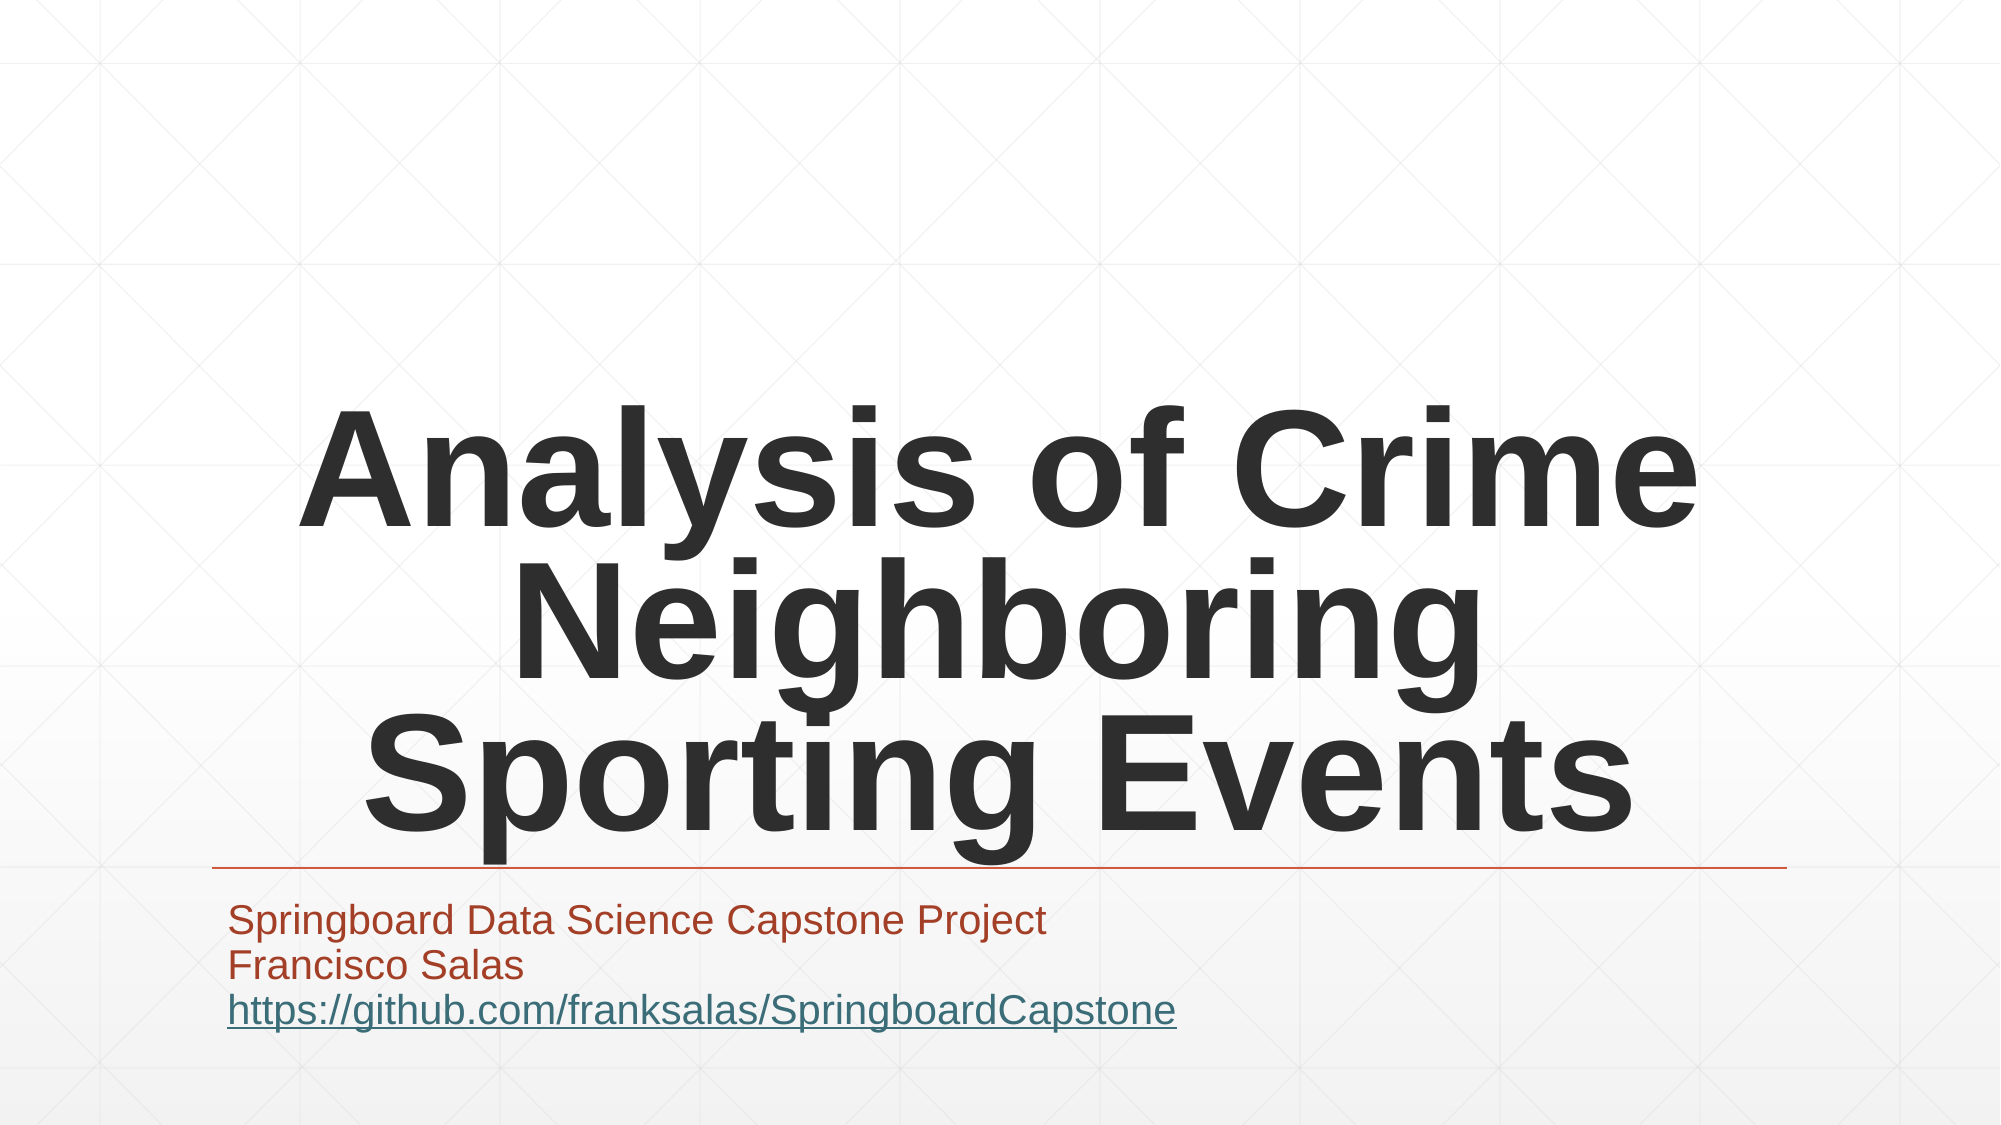

# Analysis of Crime Neighboring Sporting Events
Springboard Data Science Capstone Project
Francisco Salas
https://github.com/franksalas/SpringboardCapstone